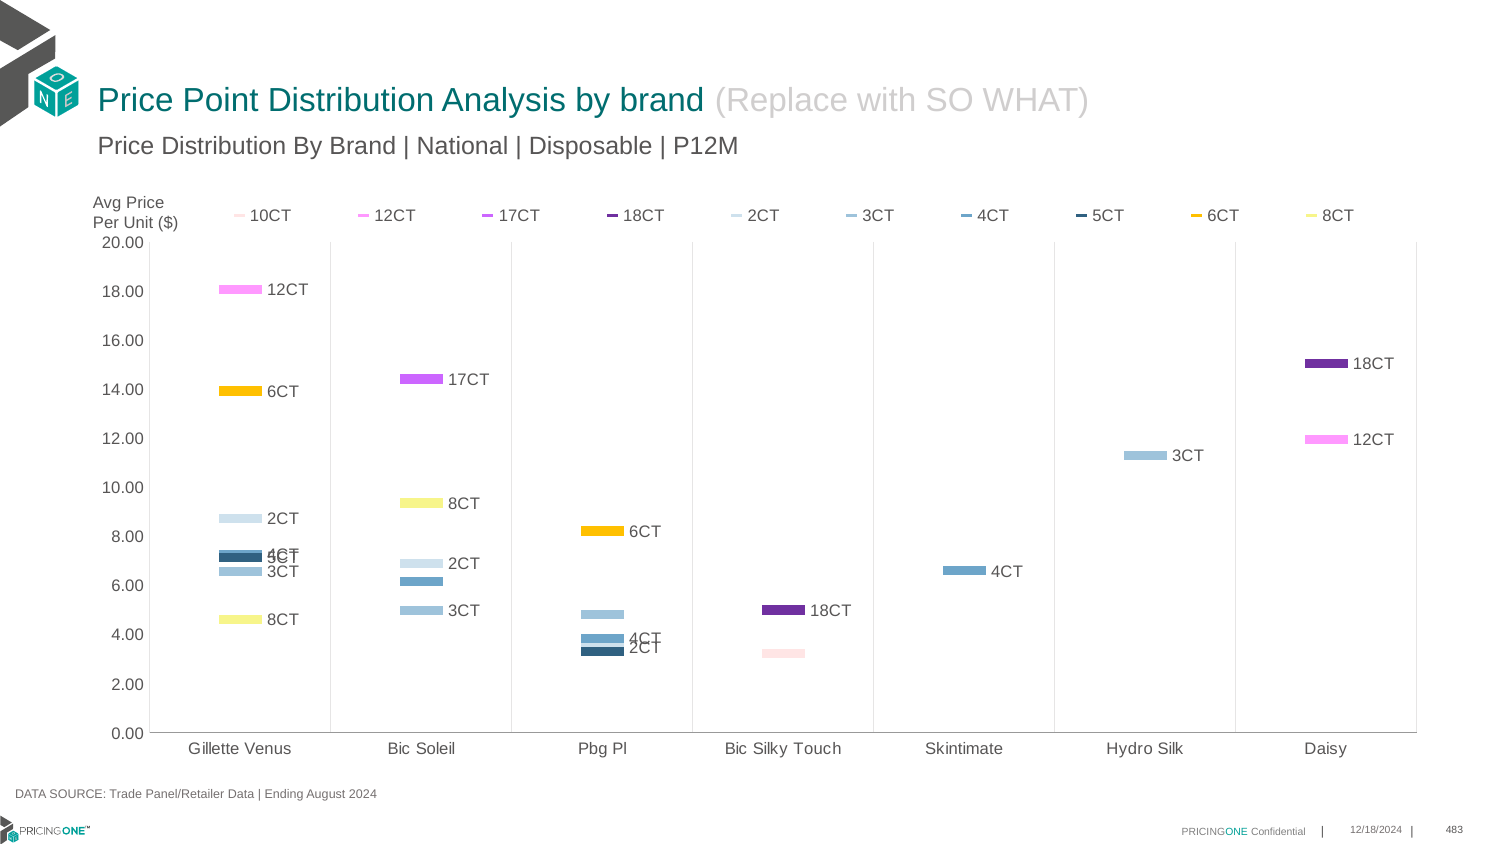

# Price Point Distribution Analysis by brand (Replace with SO WHAT)
Price Distribution By Brand | National | Disposable | P12M

### Chart

| Category | 10CT | 12CT | 17CT | 18CT | 2CT | 3CT | 4CT | 5CT | 6CT | 8CT |
|---|---|---|---|---|---|---|---|---|---|---|
| Gillette Venus | None | 18.05455713106148 | None | None | 8.736059737144469 | 6.571184530356209 | 7.27179134190354 | 7.151707826415427 | 13.923538305546348 | 4.621449492079332 |
| Bic Soleil | None | None | 14.416646480228978 | None | 6.895292598614849 | 4.976334656153726 | 6.171112613458211 | None | None | 9.355510892961972 |
| Pbg Pl | None | None | None | None | 3.47072492576462 | 4.827113769417631 | 3.8505994525033147 | 3.3129587834970757 | 8.21740548144132 | None |
| Bic Silky Touch | 3.2273369493781217 | None | None | 5.005471292750885 | None | None | None | None | None | None |
| Skintimate | None | None | None | None | None | None | 6.601310123283237 | None | None | None |
| Hydro Silk | None | None | None | None | None | 11.295242242787152 | None | None | None | None |
| Daisy | None | 11.956425658640587 | None | 15.042958263729549 | None | None | None | None | None | None |
Avg Price
Per Unit ($)
DATA SOURCE: Trade Panel/Retailer Data | Ending August 2024
12/18/2024
483